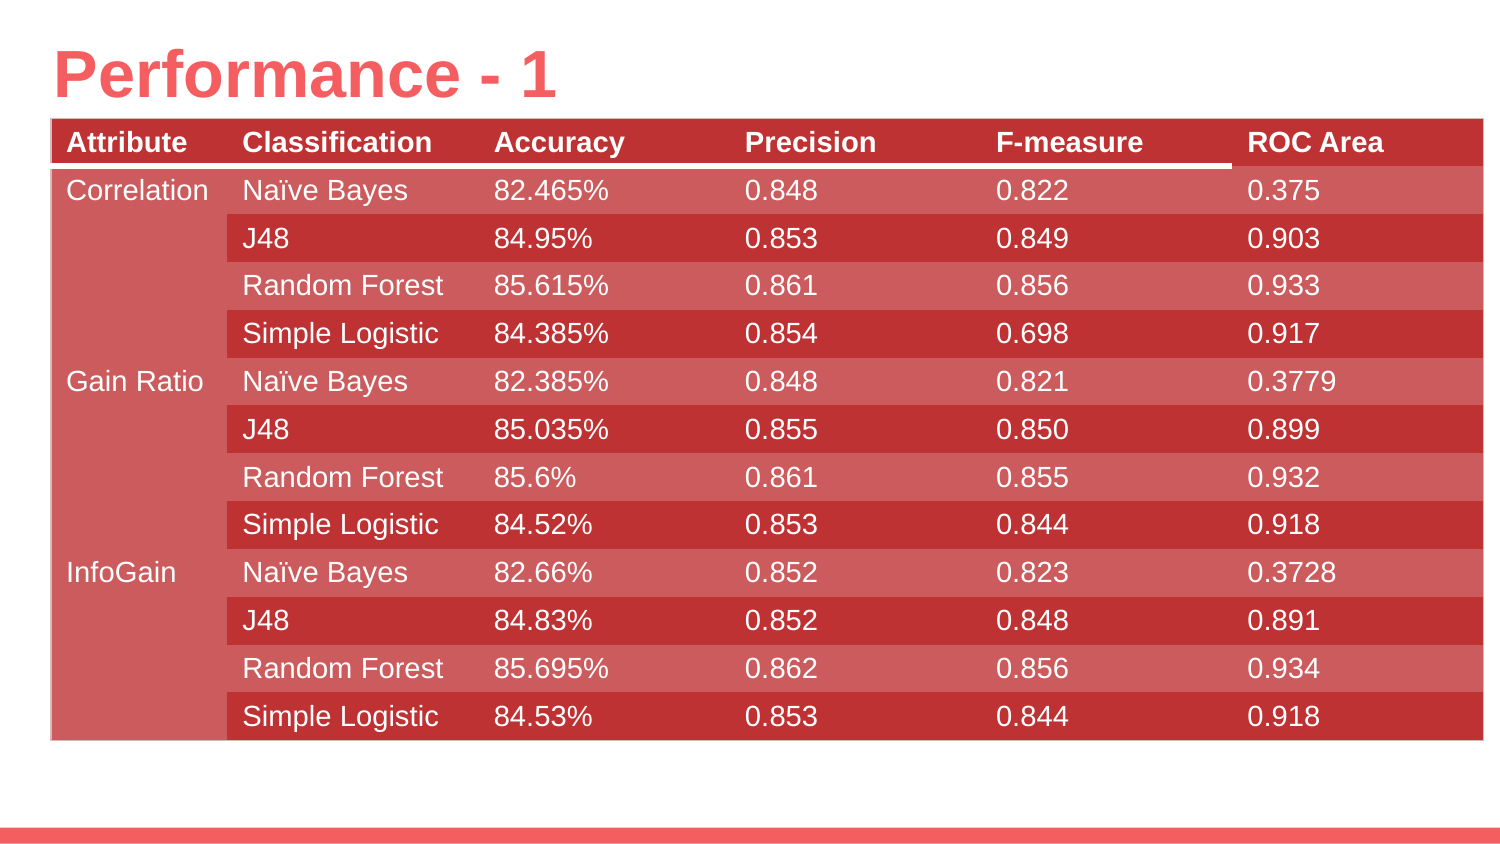

# Performance - 1
| Attribute | Classification | Accuracy | Precision | F-measure | ROC Area |
| --- | --- | --- | --- | --- | --- |
| Correlation | Naïve Bayes | 82.465% | 0.848 | 0.822 | 0.375 |
|  | J48 | 84.95% | 0.853 | 0.849 | 0.903 |
|  | Random Forest | 85.615% | 0.861 | 0.856 | 0.933 |
|  | Simple Logistic | 84.385% | 0.854 | 0.698 | 0.917 |
| Gain Ratio | Naïve Bayes | 82.385% | 0.848 | 0.821 | 0.3779 |
|  | J48 | 85.035% | 0.855 | 0.850 | 0.899 |
|  | Random Forest | 85.6% | 0.861 | 0.855 | 0.932 |
|  | Simple Logistic | 84.52% | 0.853 | 0.844 | 0.918 |
| InfoGain | Naïve Bayes | 82.66% | 0.852 | 0.823 | 0.3728 |
|  | J48 | 84.83% | 0.852 | 0.848 | 0.891 |
|  | Random Forest | 85.695% | 0.862 | 0.856 | 0.934 |
|  | Simple Logistic | 84.53% | 0.853 | 0.844 | 0.918 |